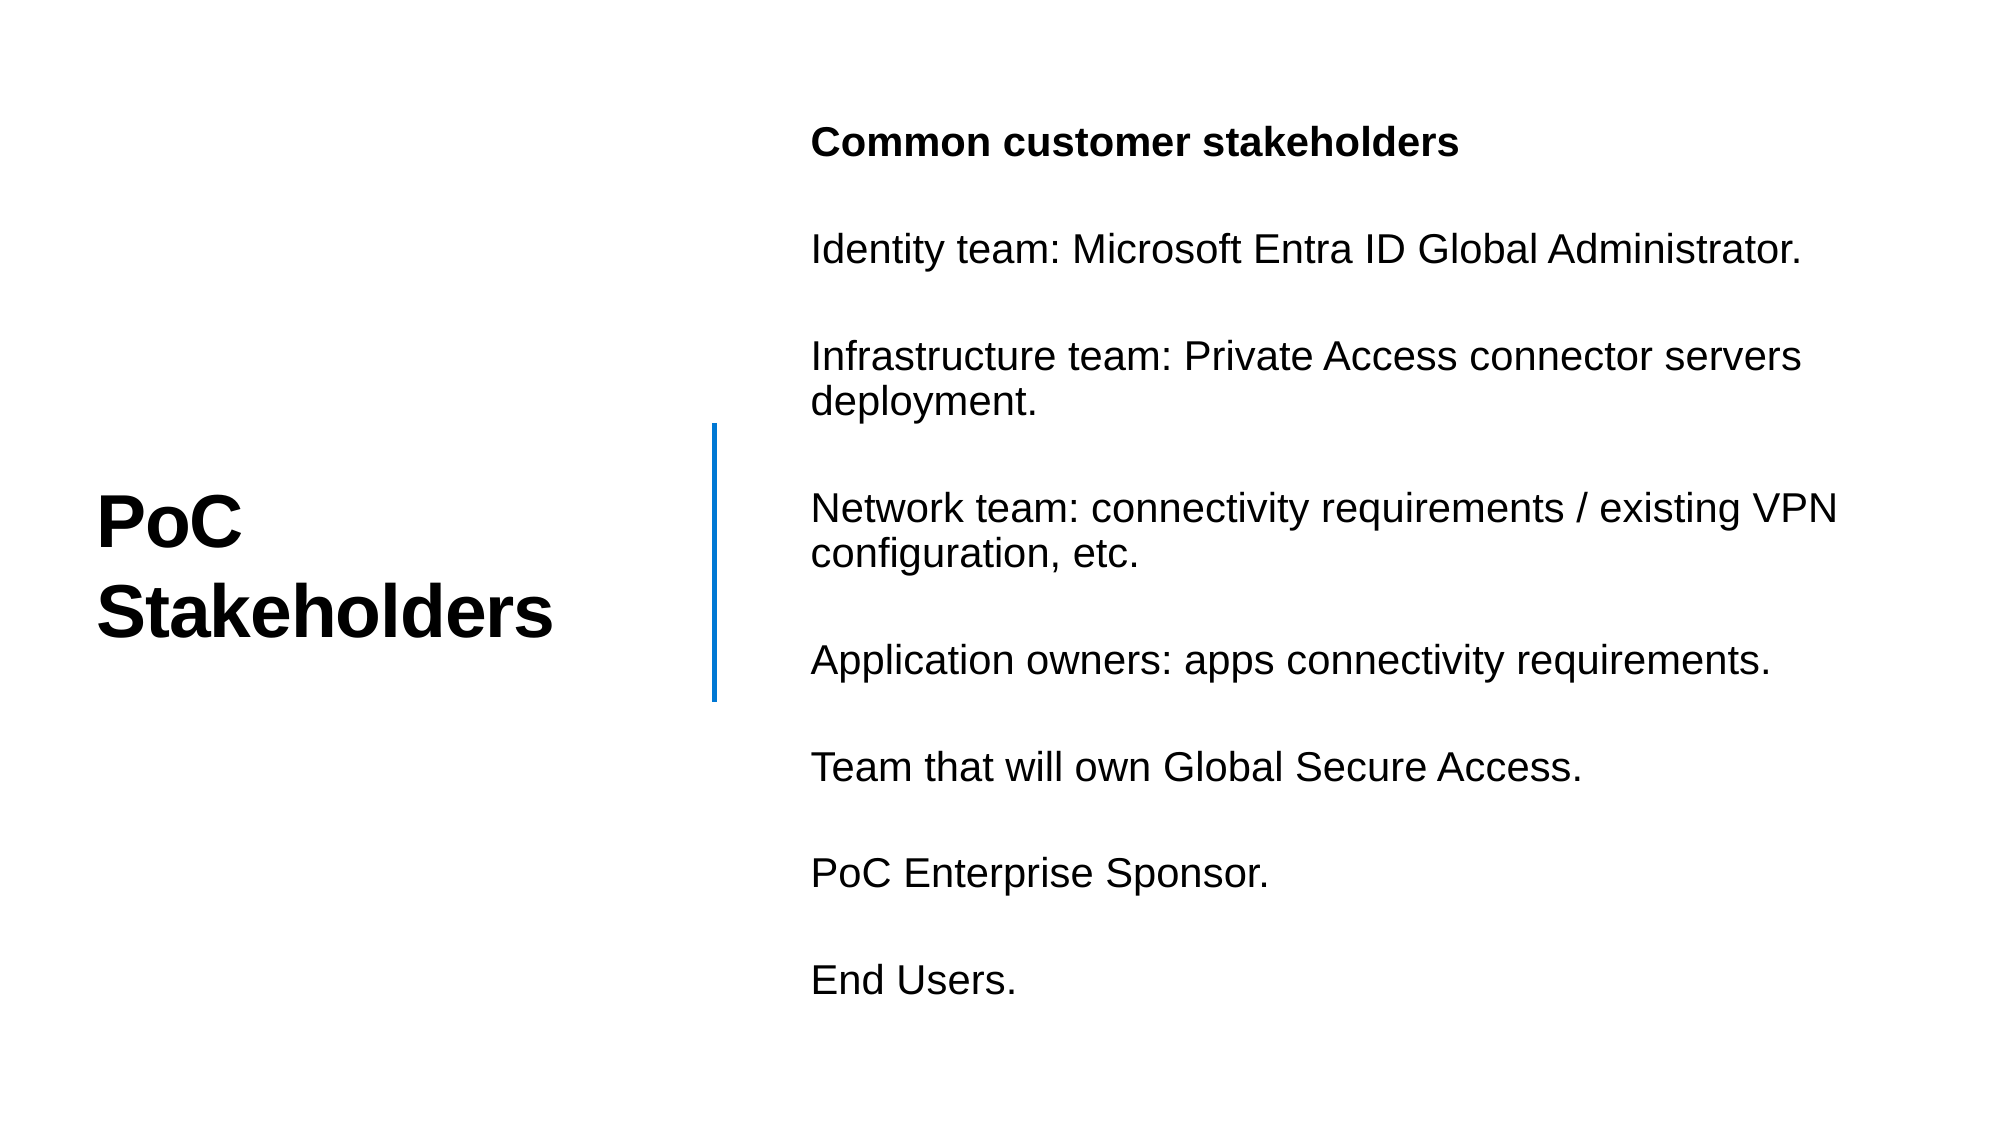

# PoC  Stakeholders
Common customer stakeholders

Identity team: Microsoft Entra ID Global Administrator.

Infrastructure team: Private Access connector servers deployment.

Network team: connectivity requirements / existing VPN configuration, etc.

Application owners: apps connectivity requirements.

Team that will own Global Secure Access.

PoC Enterprise Sponsor.

End Users.